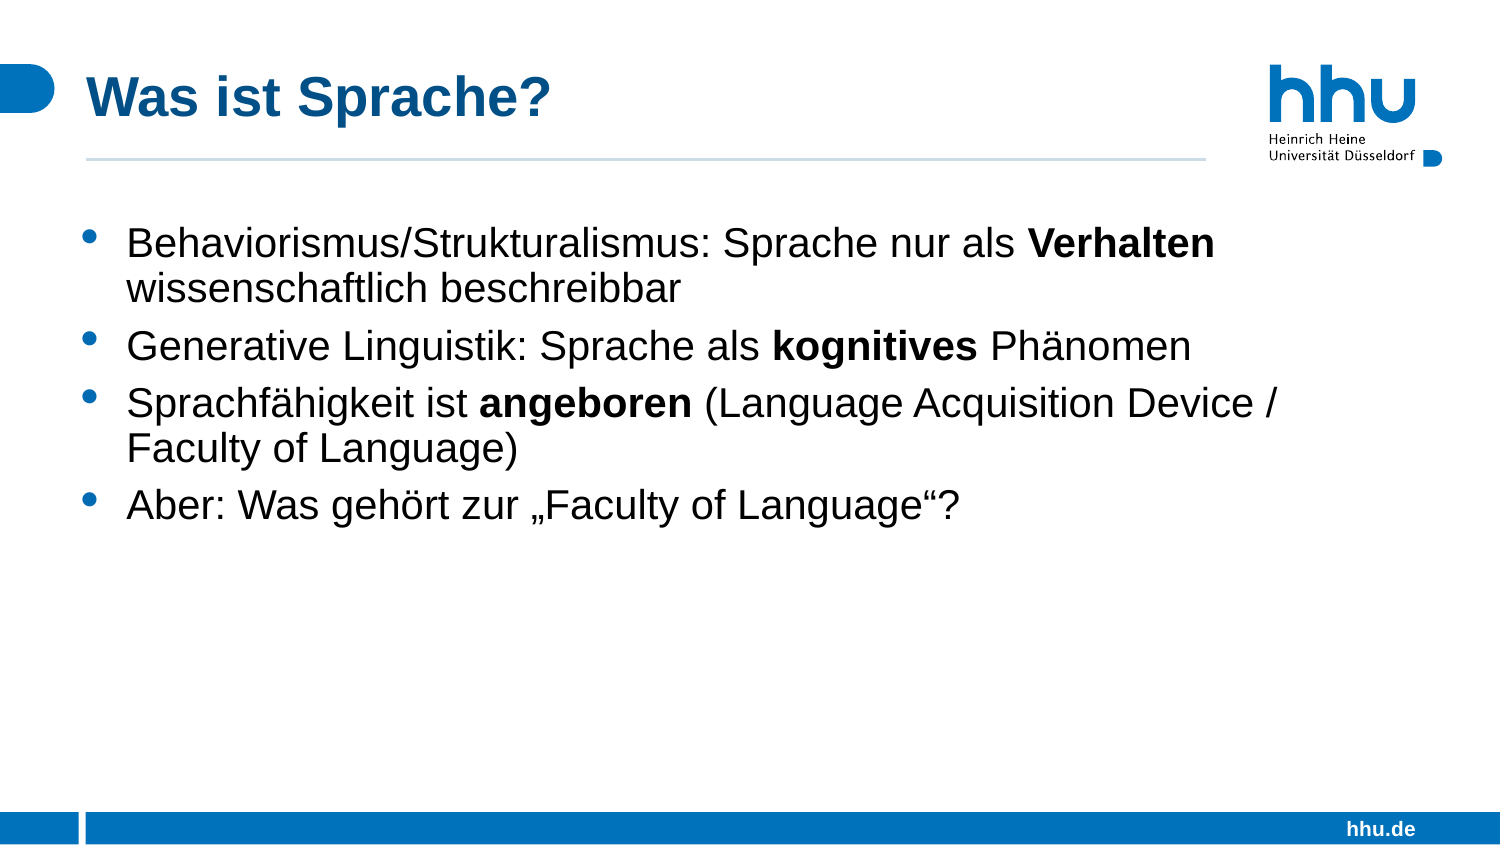

# Was ist Sprache?
Behaviorismus/Strukturalismus: Sprache nur als Verhalten wissenschaftlich beschreibbar
Generative Linguistik: Sprache als kognitives Phänomen
Sprachfähigkeit ist angeboren (Language Acquisition Device / Faculty of Language)
Aber: Was gehört zur „Faculty of Language“?